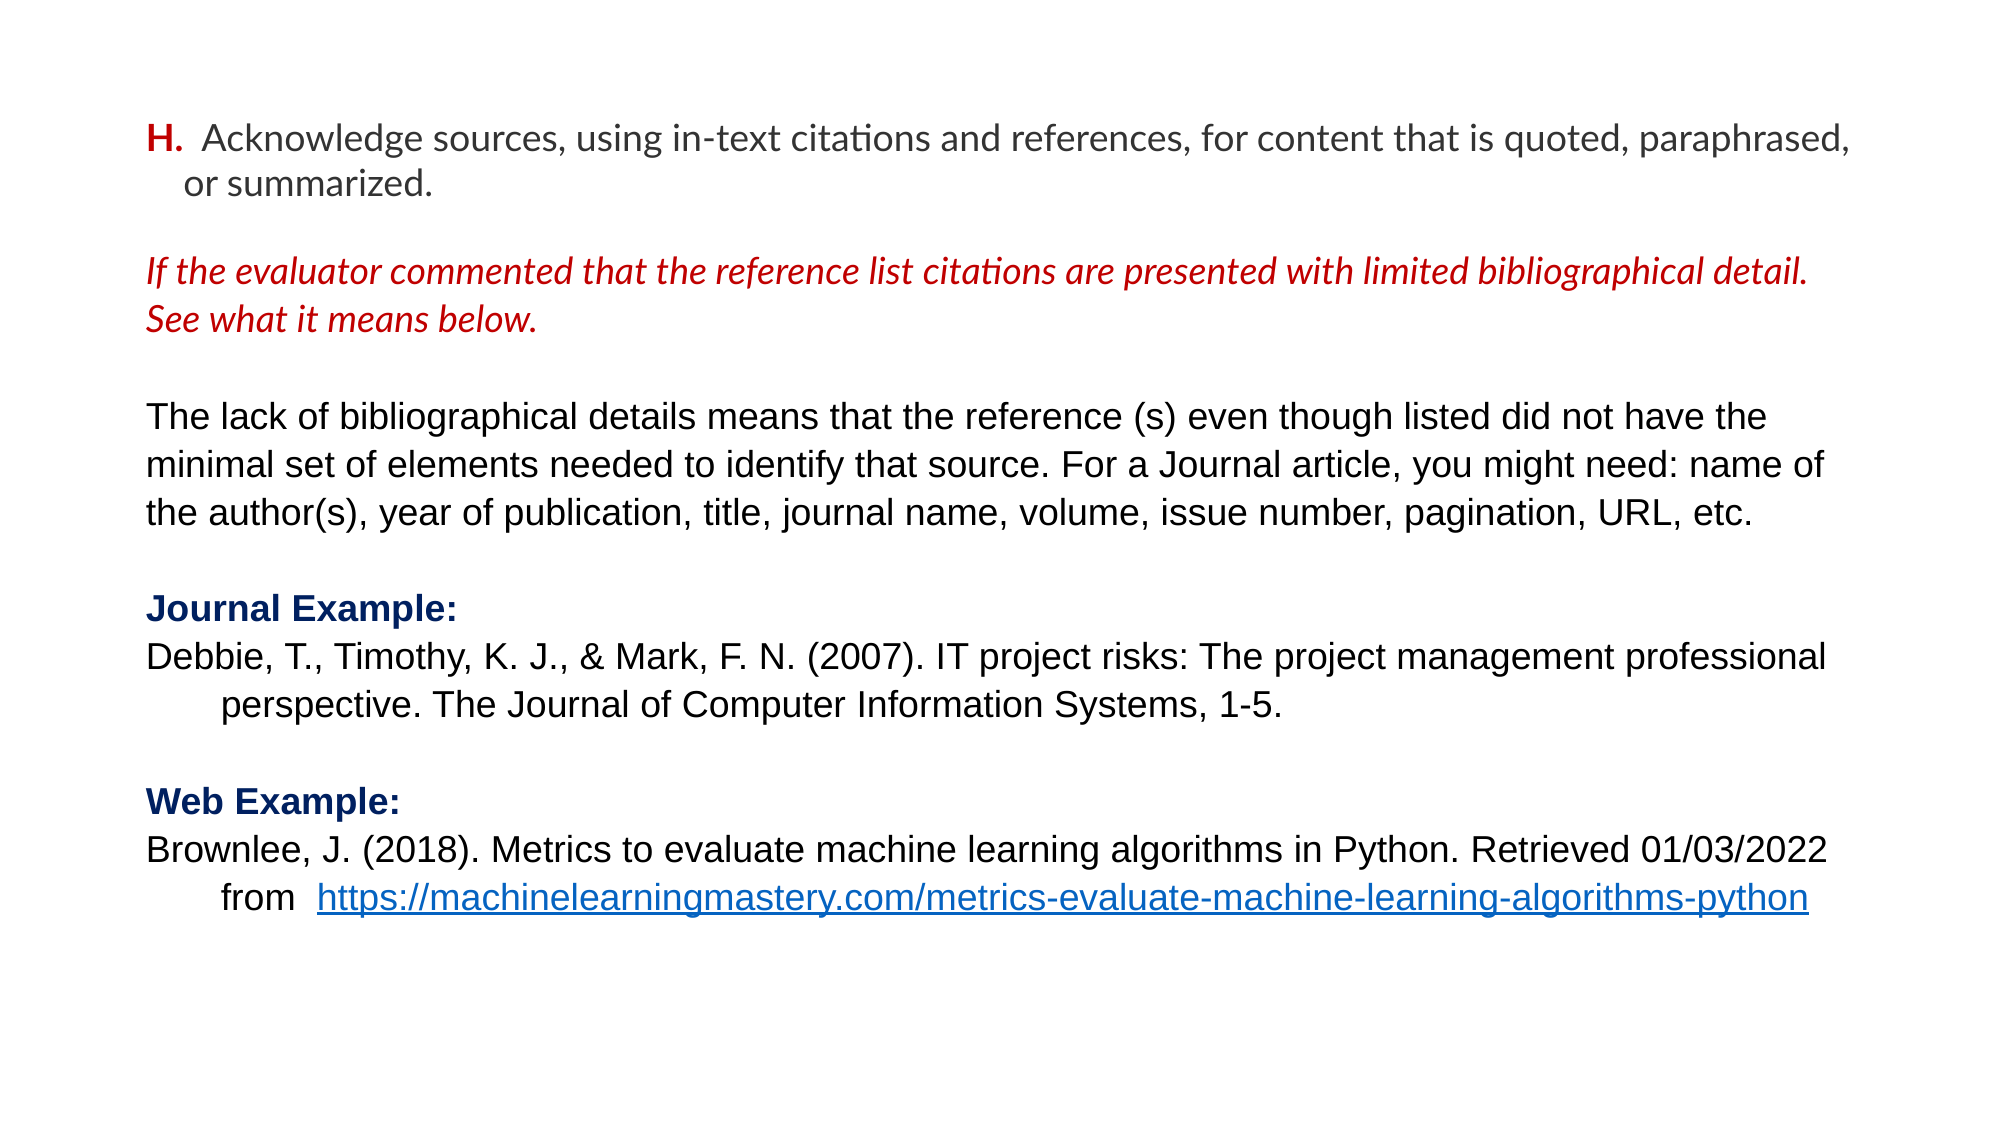

H.  Acknowledge sources, using in-text citations and references, for content that is quoted, paraphrased, or summarized.

If the evaluator commented that the reference list citations are presented with limited bibliographical detail. See what it means below.

The lack of bibliographical details means that the reference (s) even though listed did not have the minimal set of elements needed to identify that source. For a Journal article, you might need: name of the author(s), year of publication, title, journal name, volume, issue number, pagination, URL, etc.

Journal Example:
Debbie, T., Timothy, K. J., & Mark, F. N. (2007). IT project risks: The project management professional perspective. The Journal of Computer Information Systems, 1-5.

Web Example:
Brownlee, J. (2018). Metrics to evaluate machine learning algorithms in Python. Retrieved 01/03/2022 from  https://machinelearningmastery.com/metrics-evaluate-machine-learning-algorithms-python